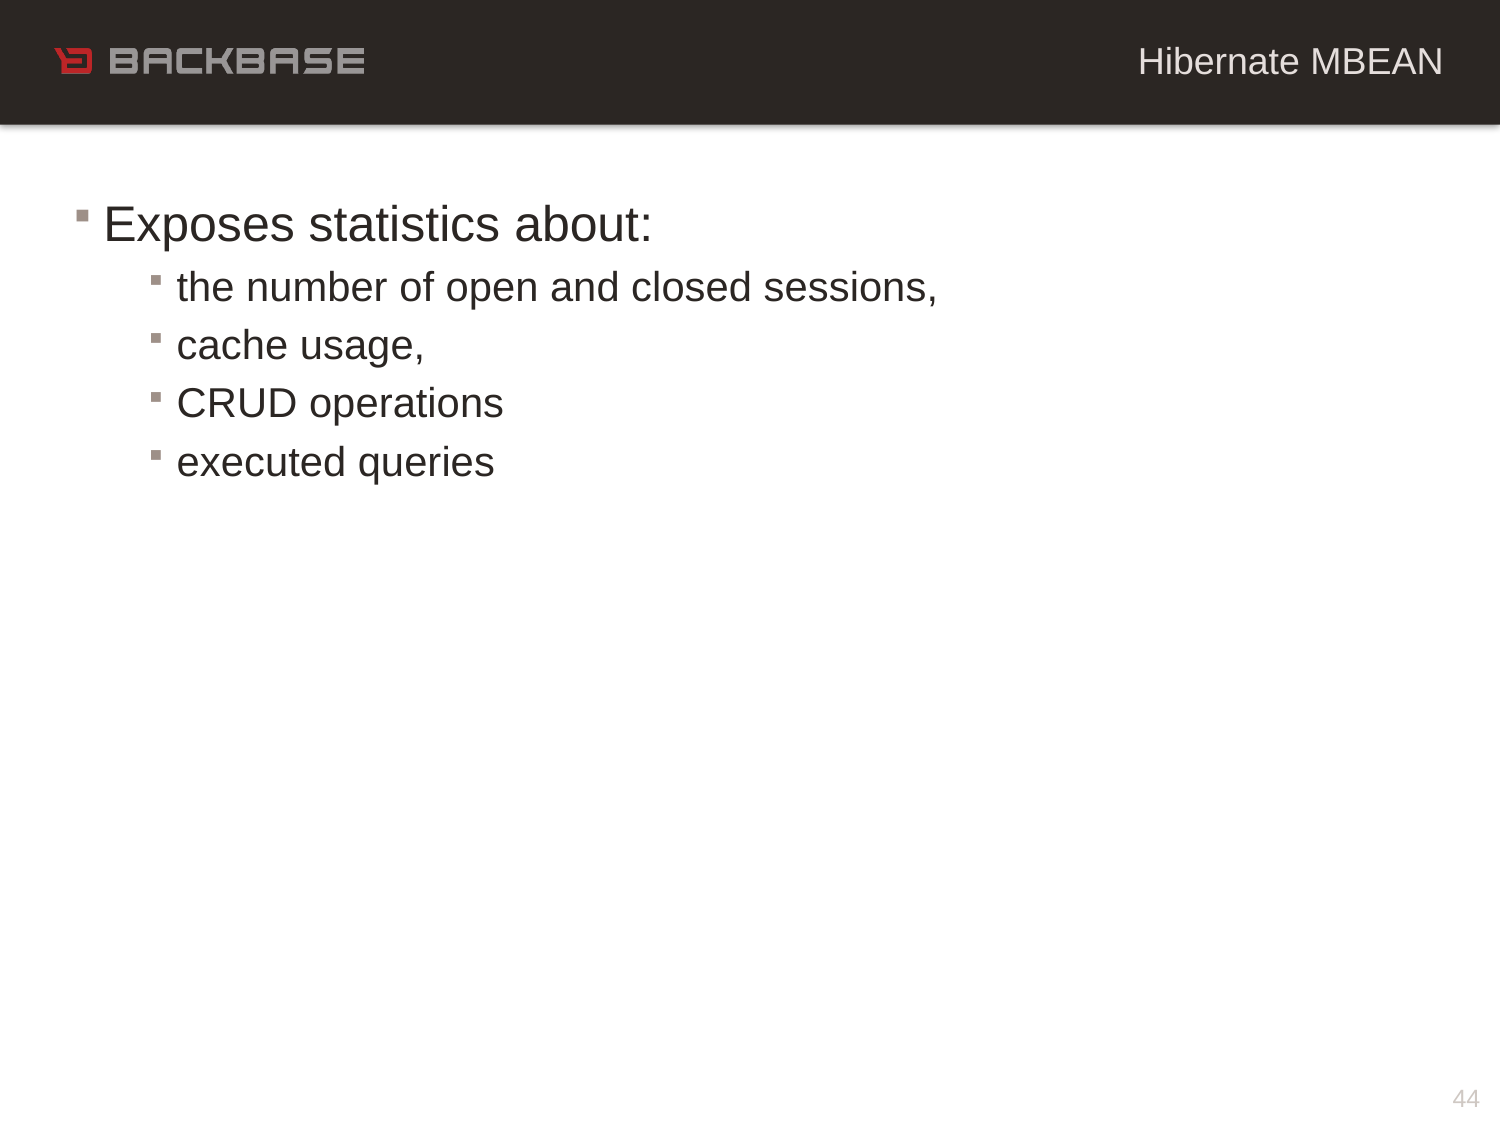

Hibernate MBEAN
Exposes statistics about:
the number of open and closed sessions,
cache usage,
CRUD operations
executed queries

44